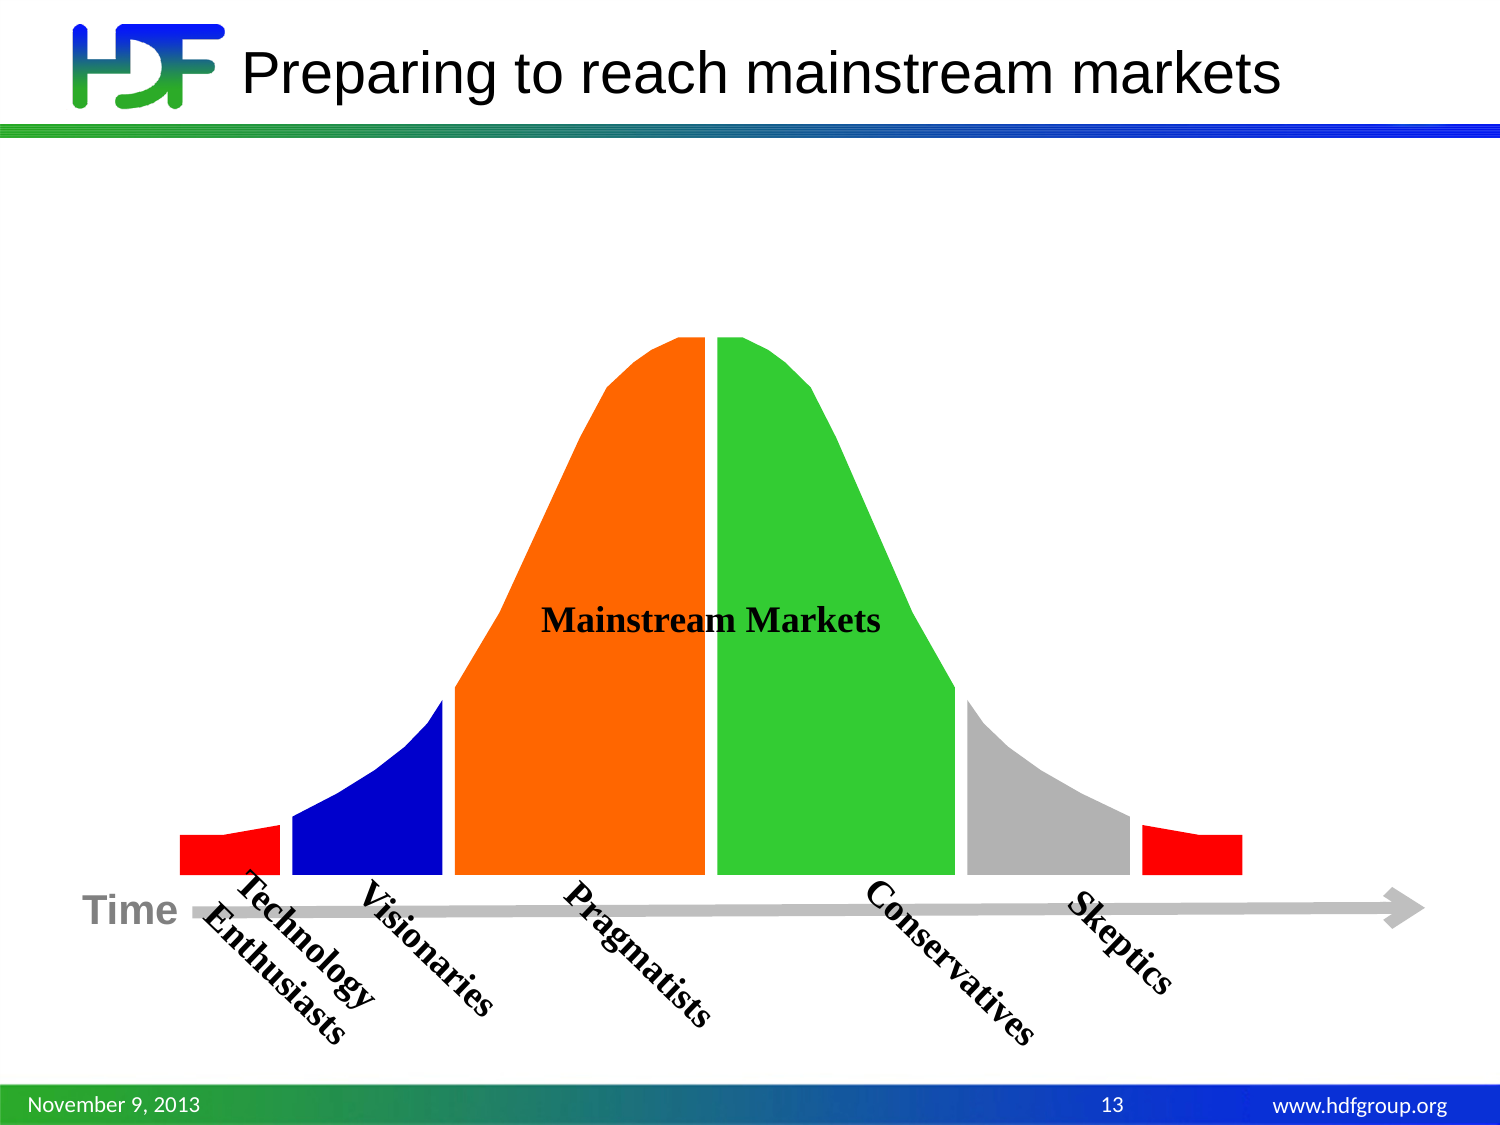

# Preparing to reach mainstream markets

Mainstream Markets

Pragmatists
Conservatives
Skeptics

Technology Enthusiasts
Visionaries
Time
November 9, 2013
13